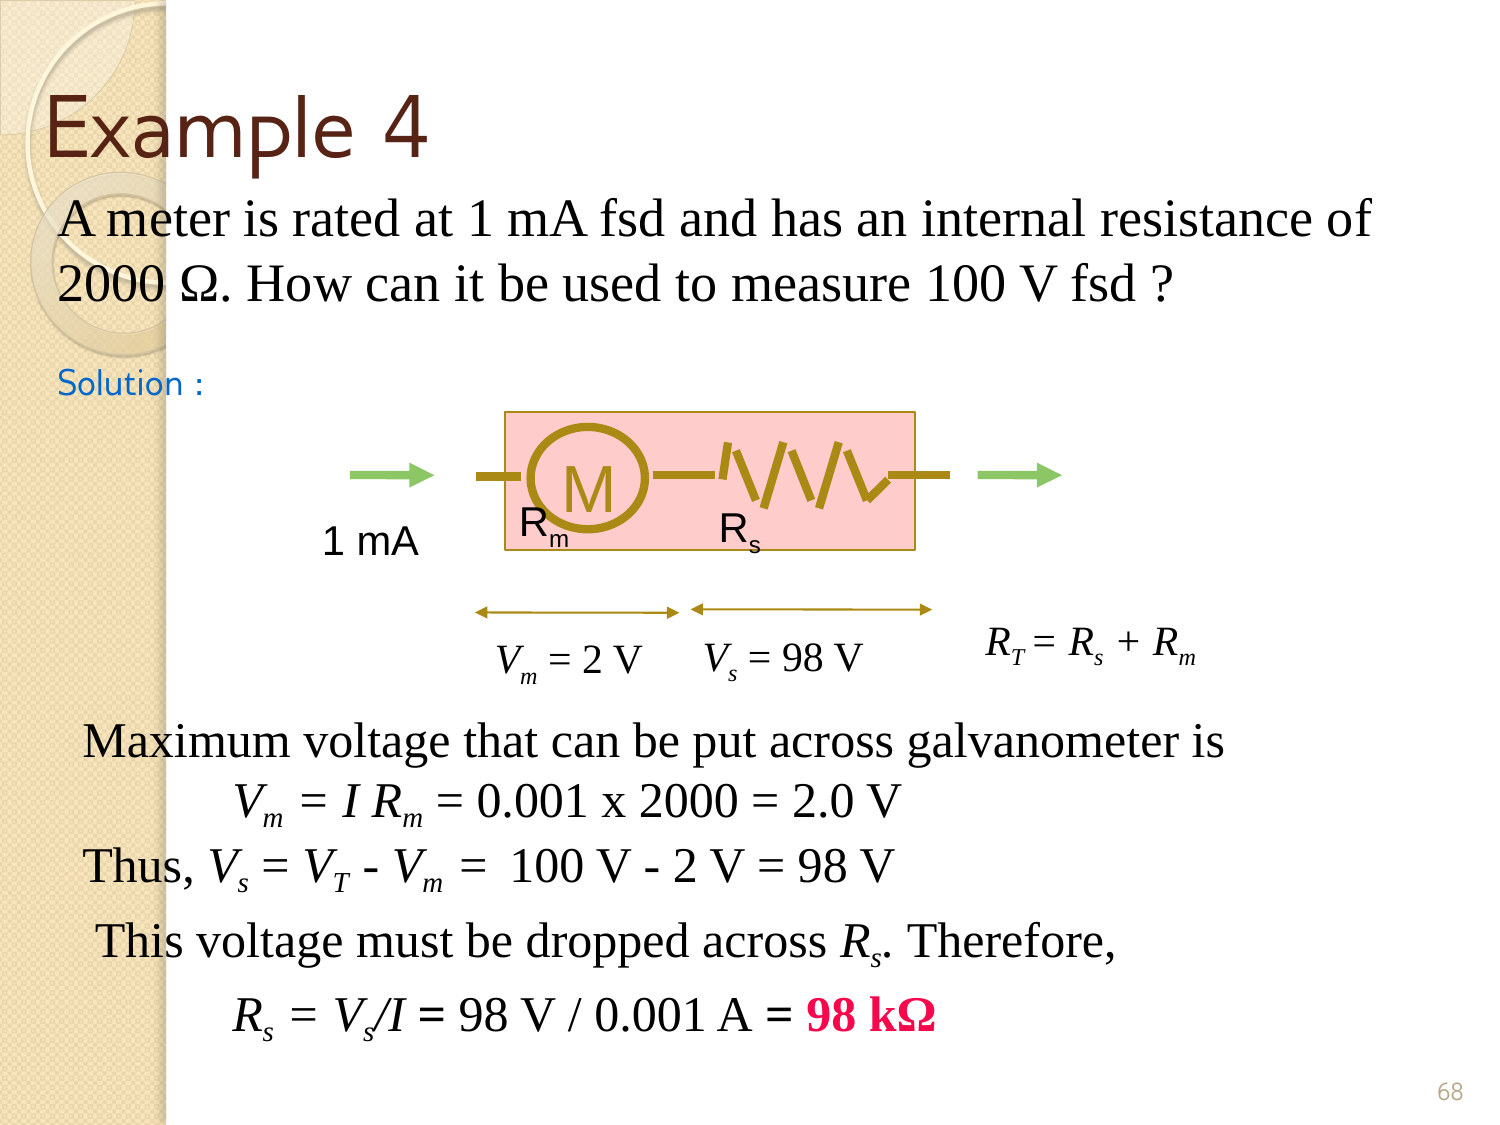

Example 4
A meter is rated at 1 mA fsd and has an internal resistance of 2000 Ω. How can it be used to measure 100 V fsd ?
Solution :

M

Rm
Rs
1 mA

RT = Rs + Rm
Vs = 98 V
Vm = 2 V
Maximum voltage that can be put across galvanometer is
	Vm = I Rm = 0.001 x 2000 = 2.0 V
Thus, Vs = VT  - Vm =  100 V - 2 V = 98 V
 This voltage must be dropped across Rs. Therefore,
    	Rs = Vs/I = 98 V / 0.001 A = 98 kΩ
68